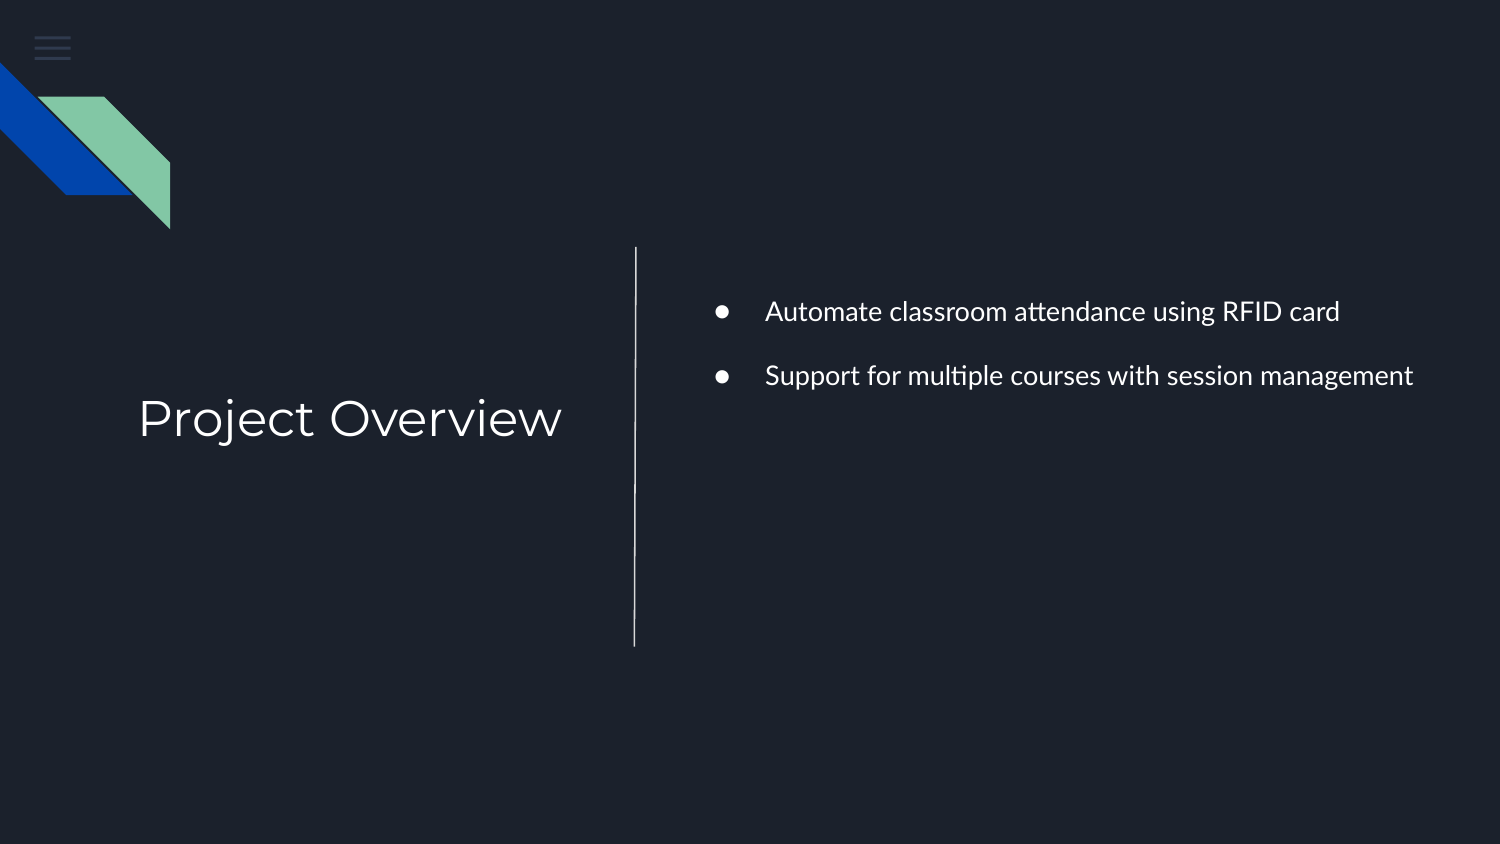

Automate classroom attendance using RFID card
Support for multiple courses with session management

# Project Overview